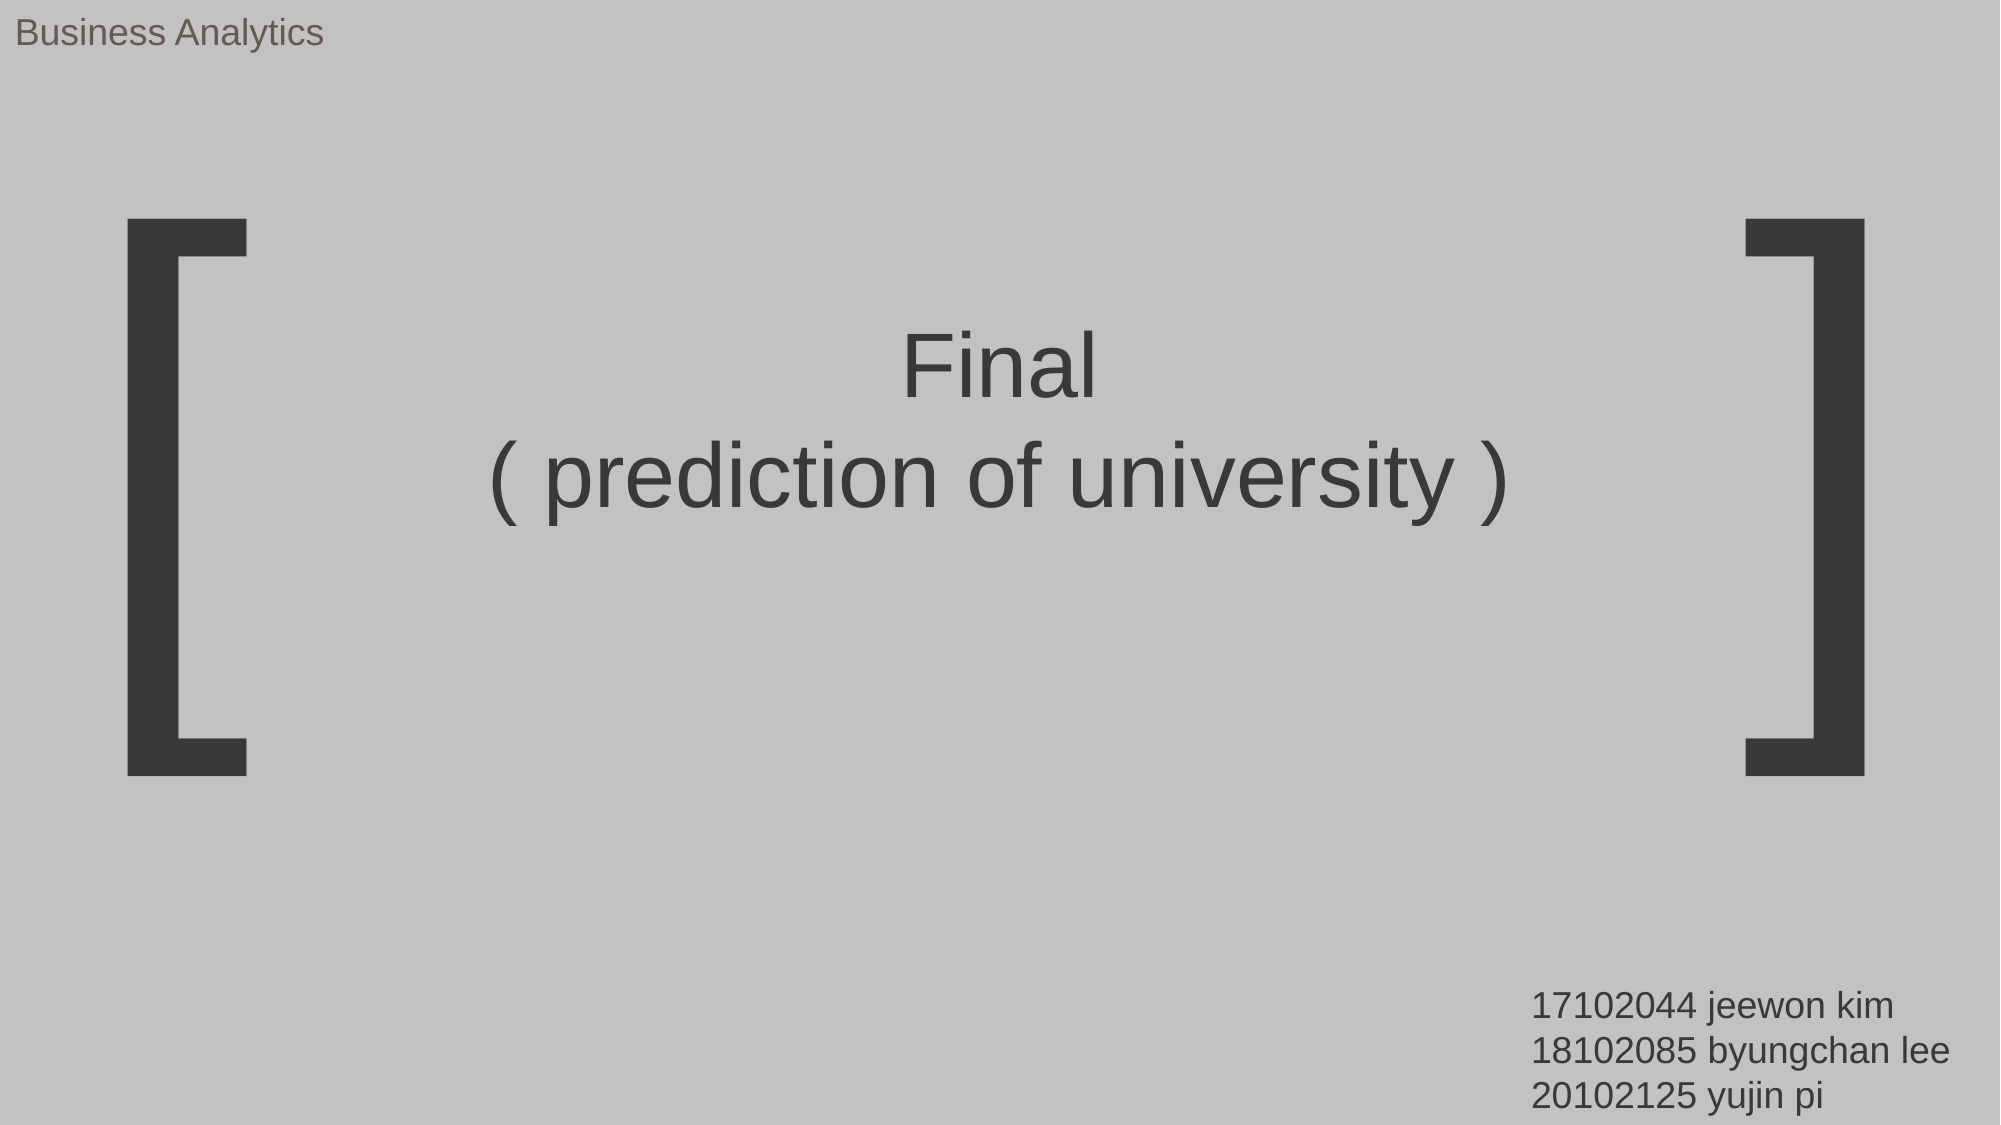

Business Analytics
[         ]
Final
( prediction of university )
17102044 jeewon kim
18102085 byungchan lee
20102125 yujin pi